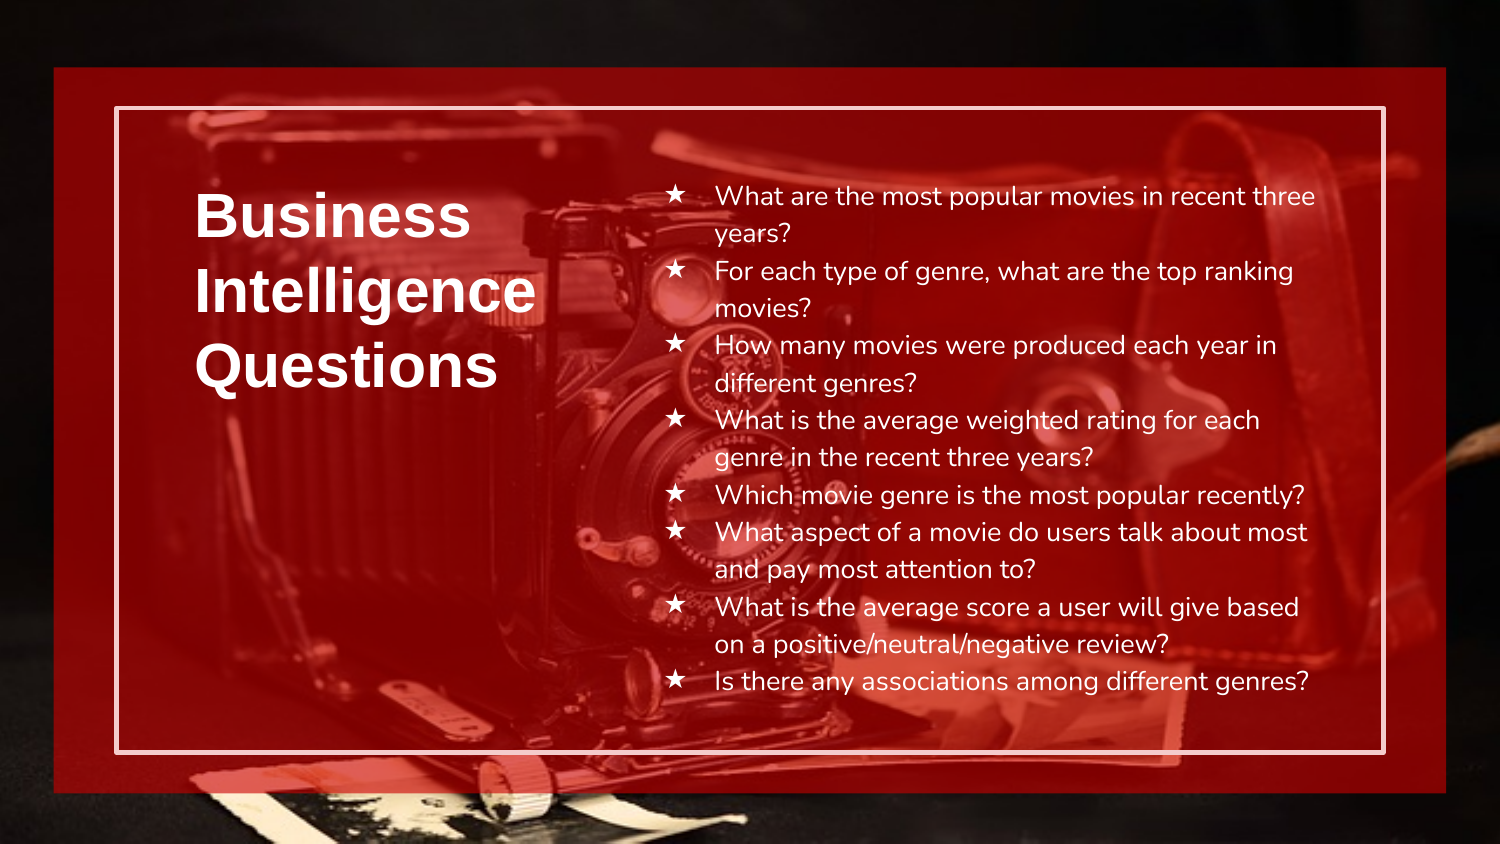

What are the most popular movies in recent three years?
For each type of genre, what are the top ranking movies?
How many movies were produced each year in different genres?
What is the average weighted rating for each genre in the recent three years?
Which movie genre is the most popular recently?
What aspect of a movie do users talk about most and pay most attention to?
What is the average score a user will give based on a positive/neutral/negative review?
Is there any associations among different genres?
Business Intelligence Questions